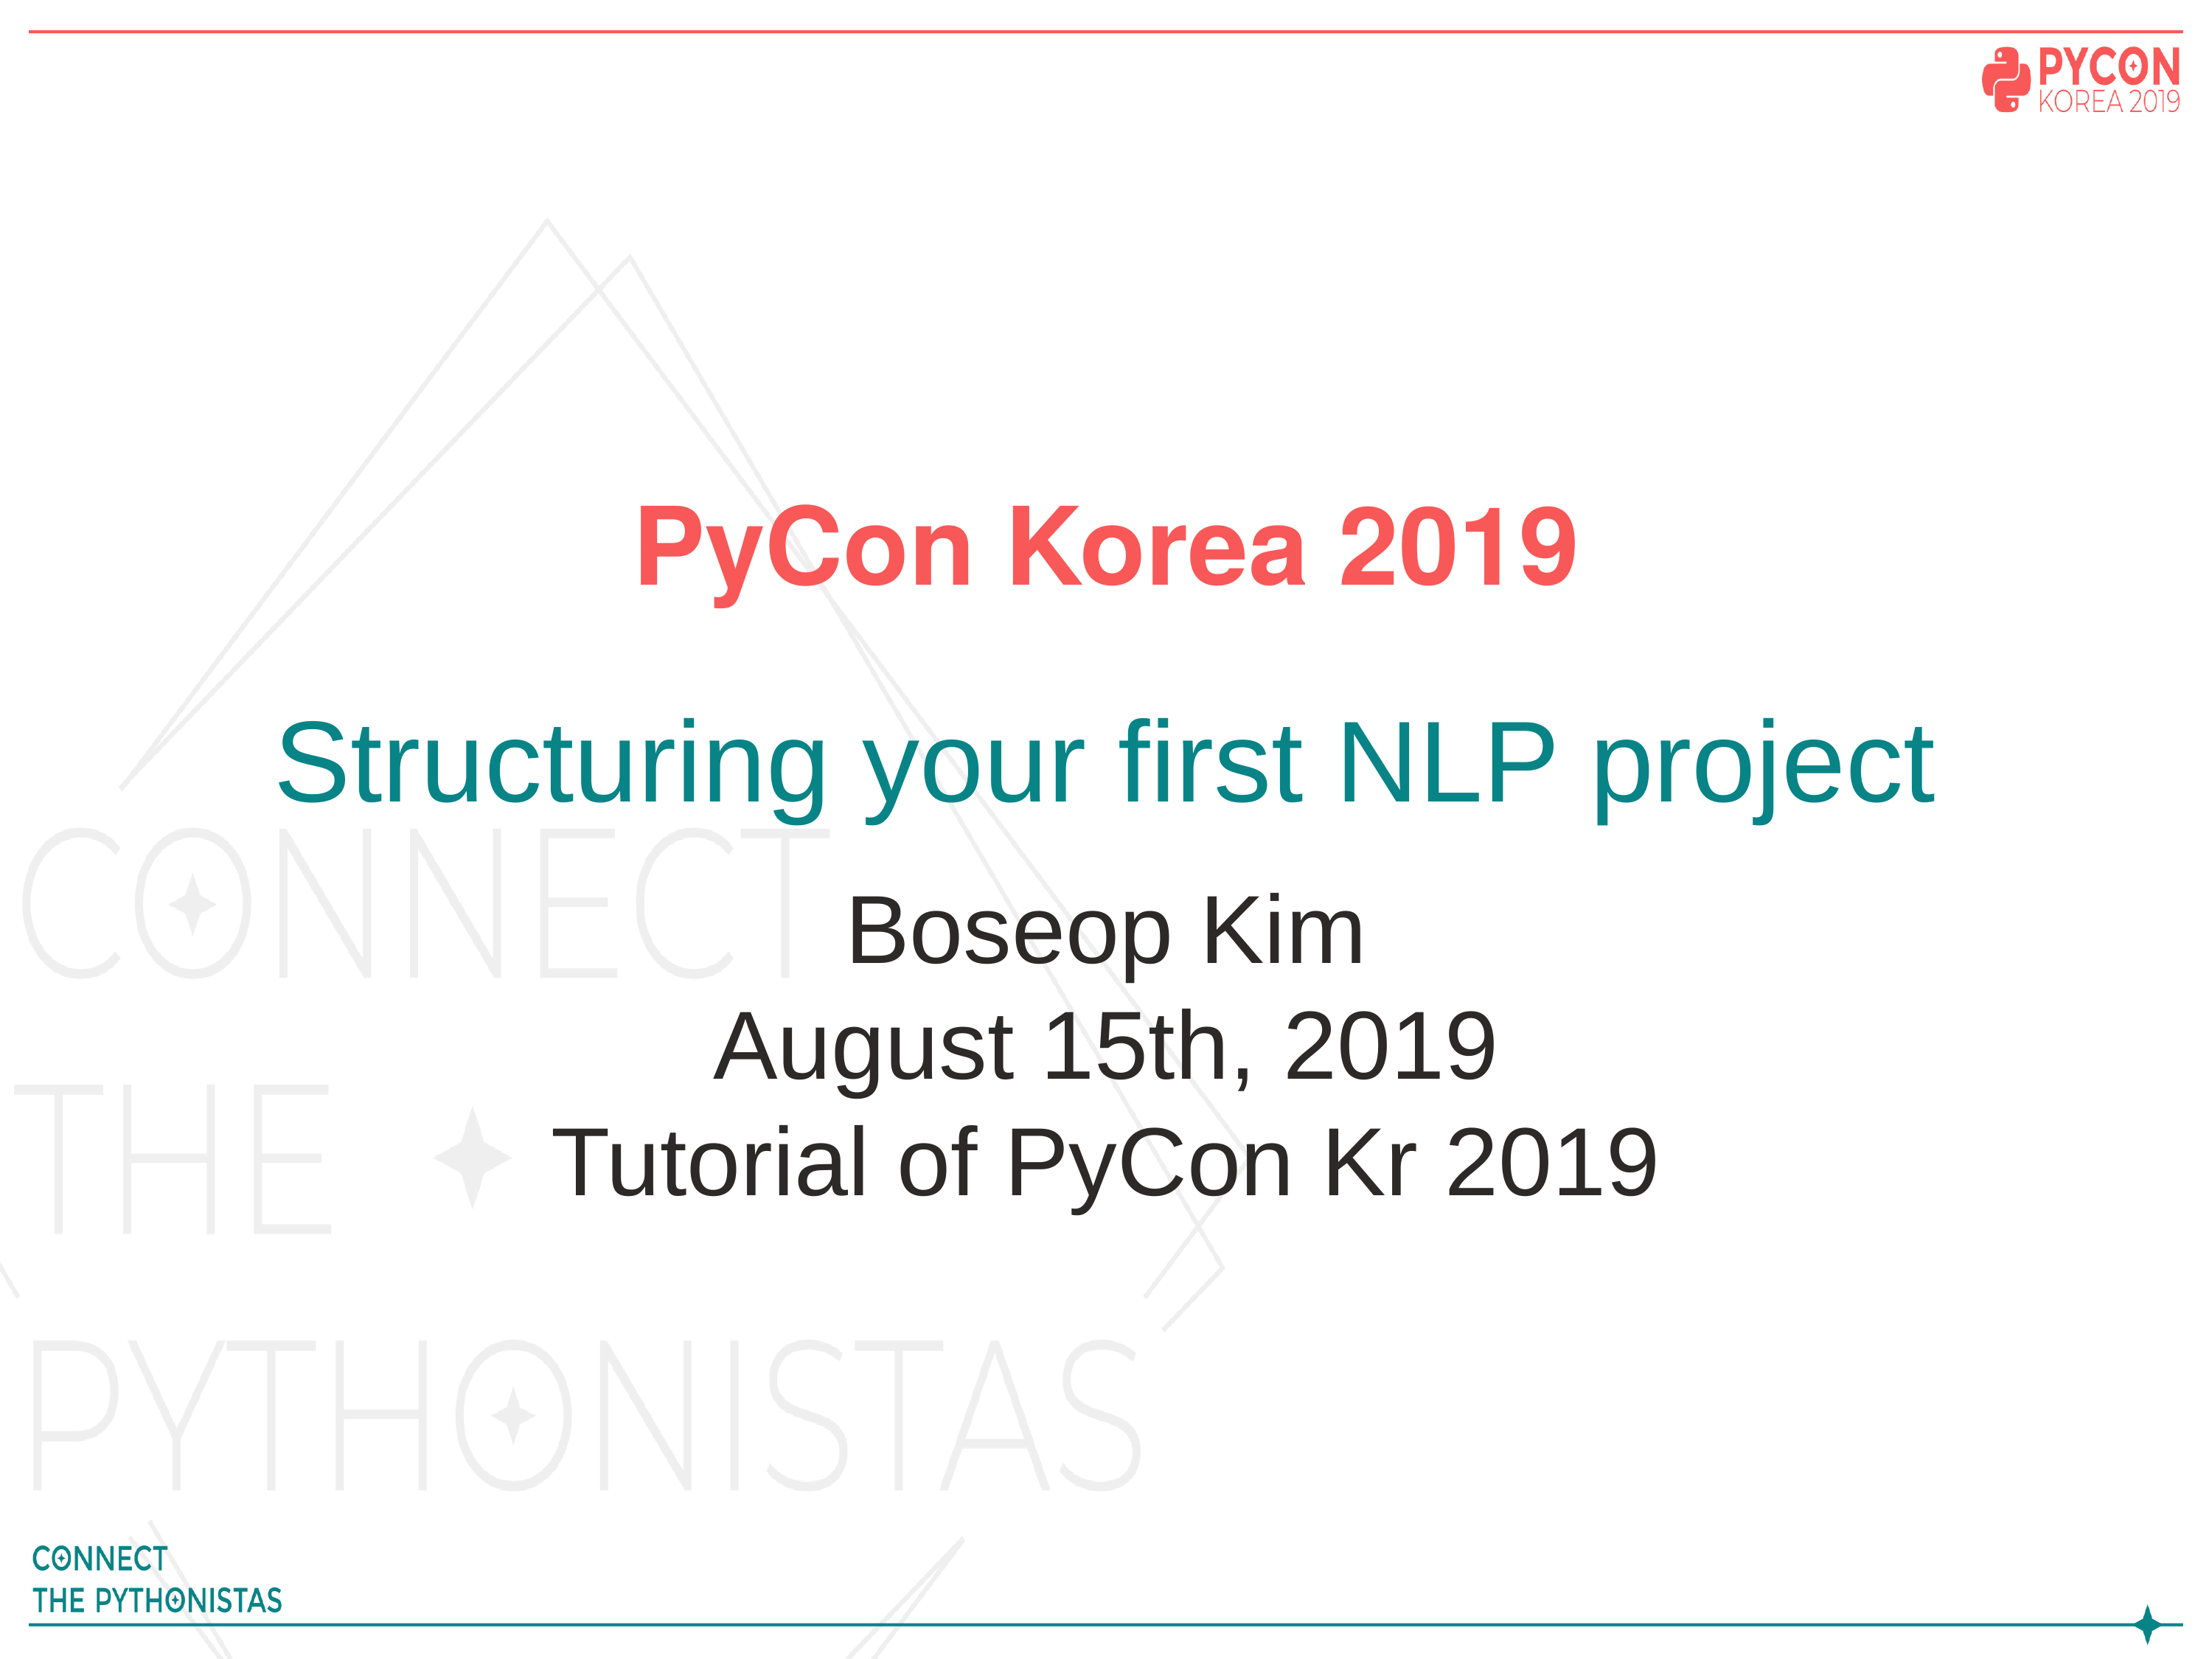

# Structuring your first NLP project
Boseop Kim
August 15th, 2019
Tutorial of PyCon Kr 2019